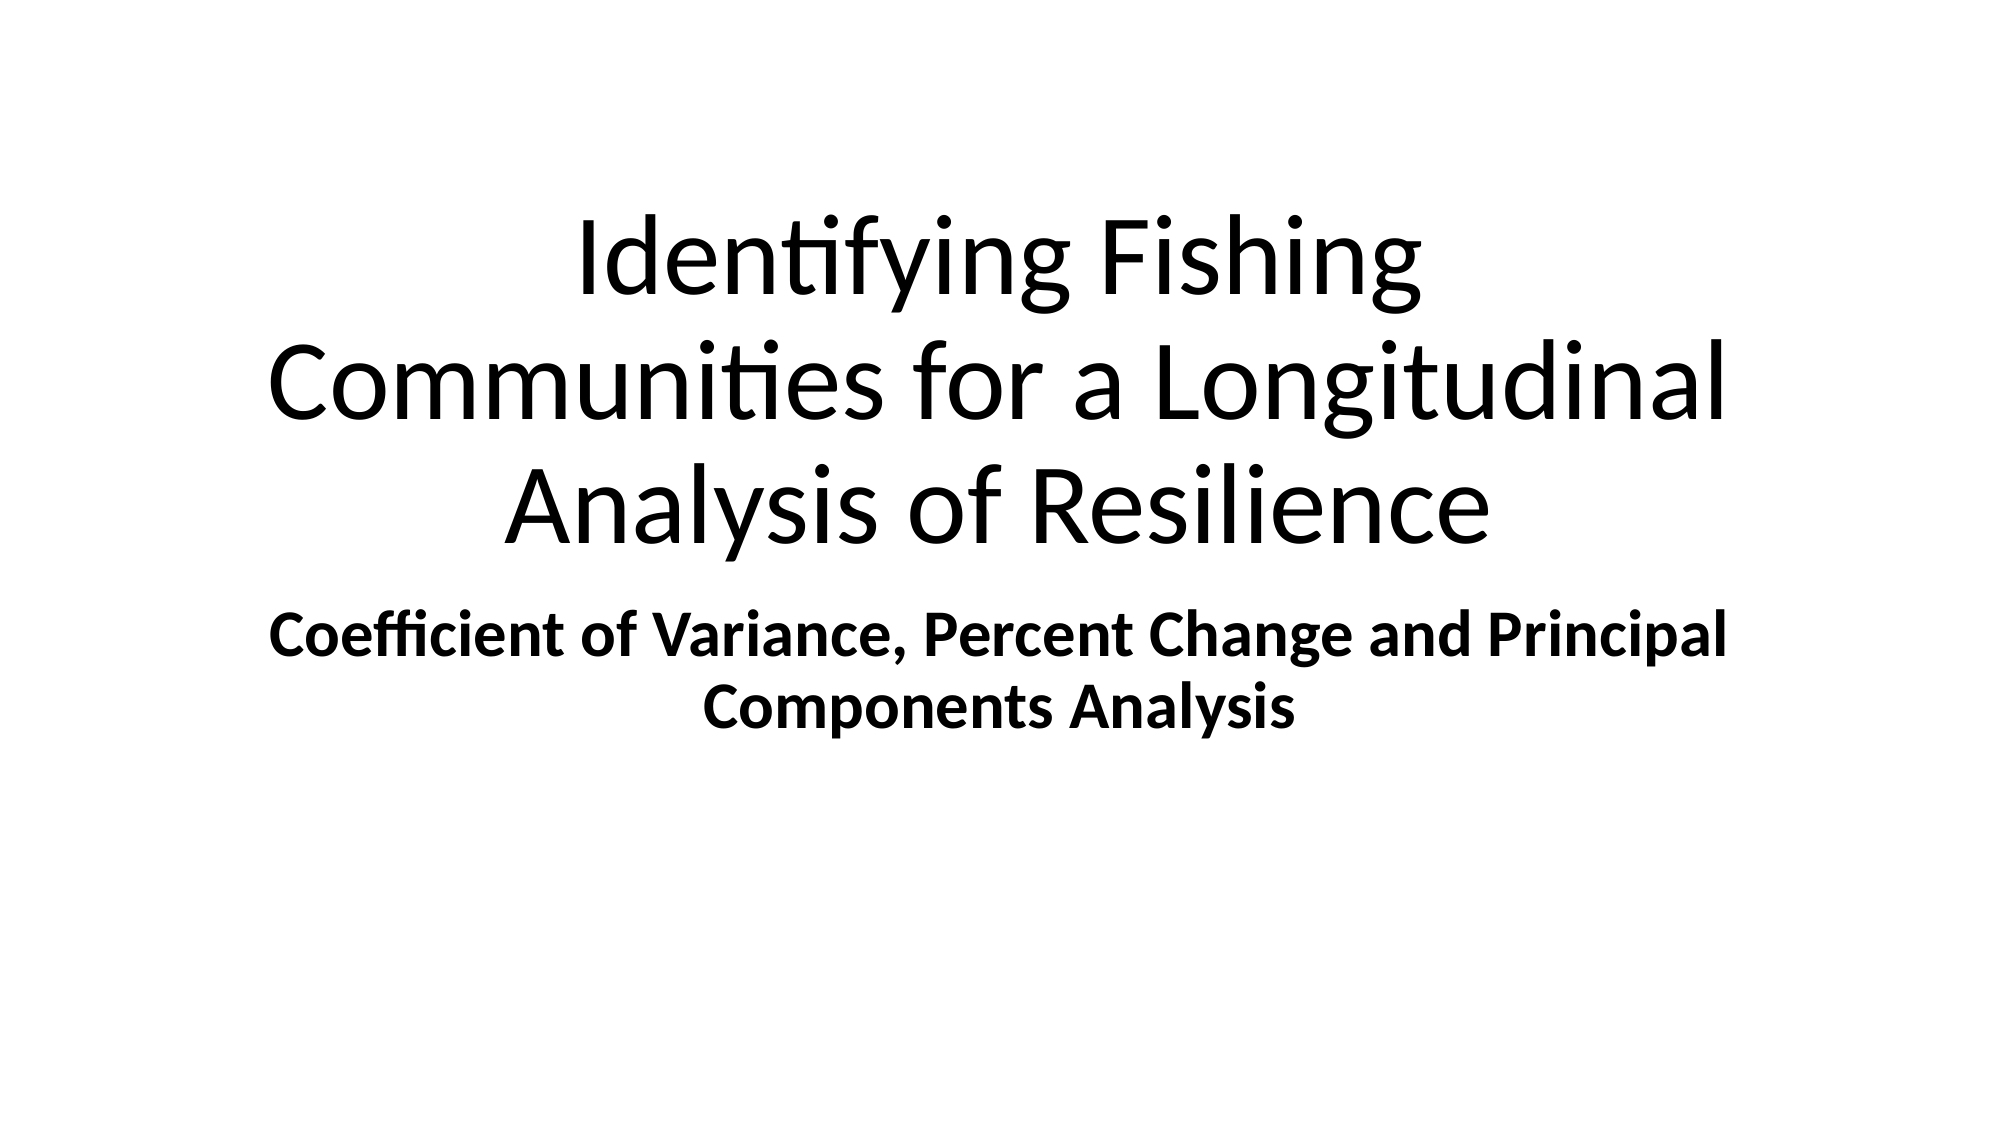

# Identifying Fishing Communities for a Longitudinal Analysis of Resilience
Coefficient of Variance, Percent Change and Principal Components Analysis